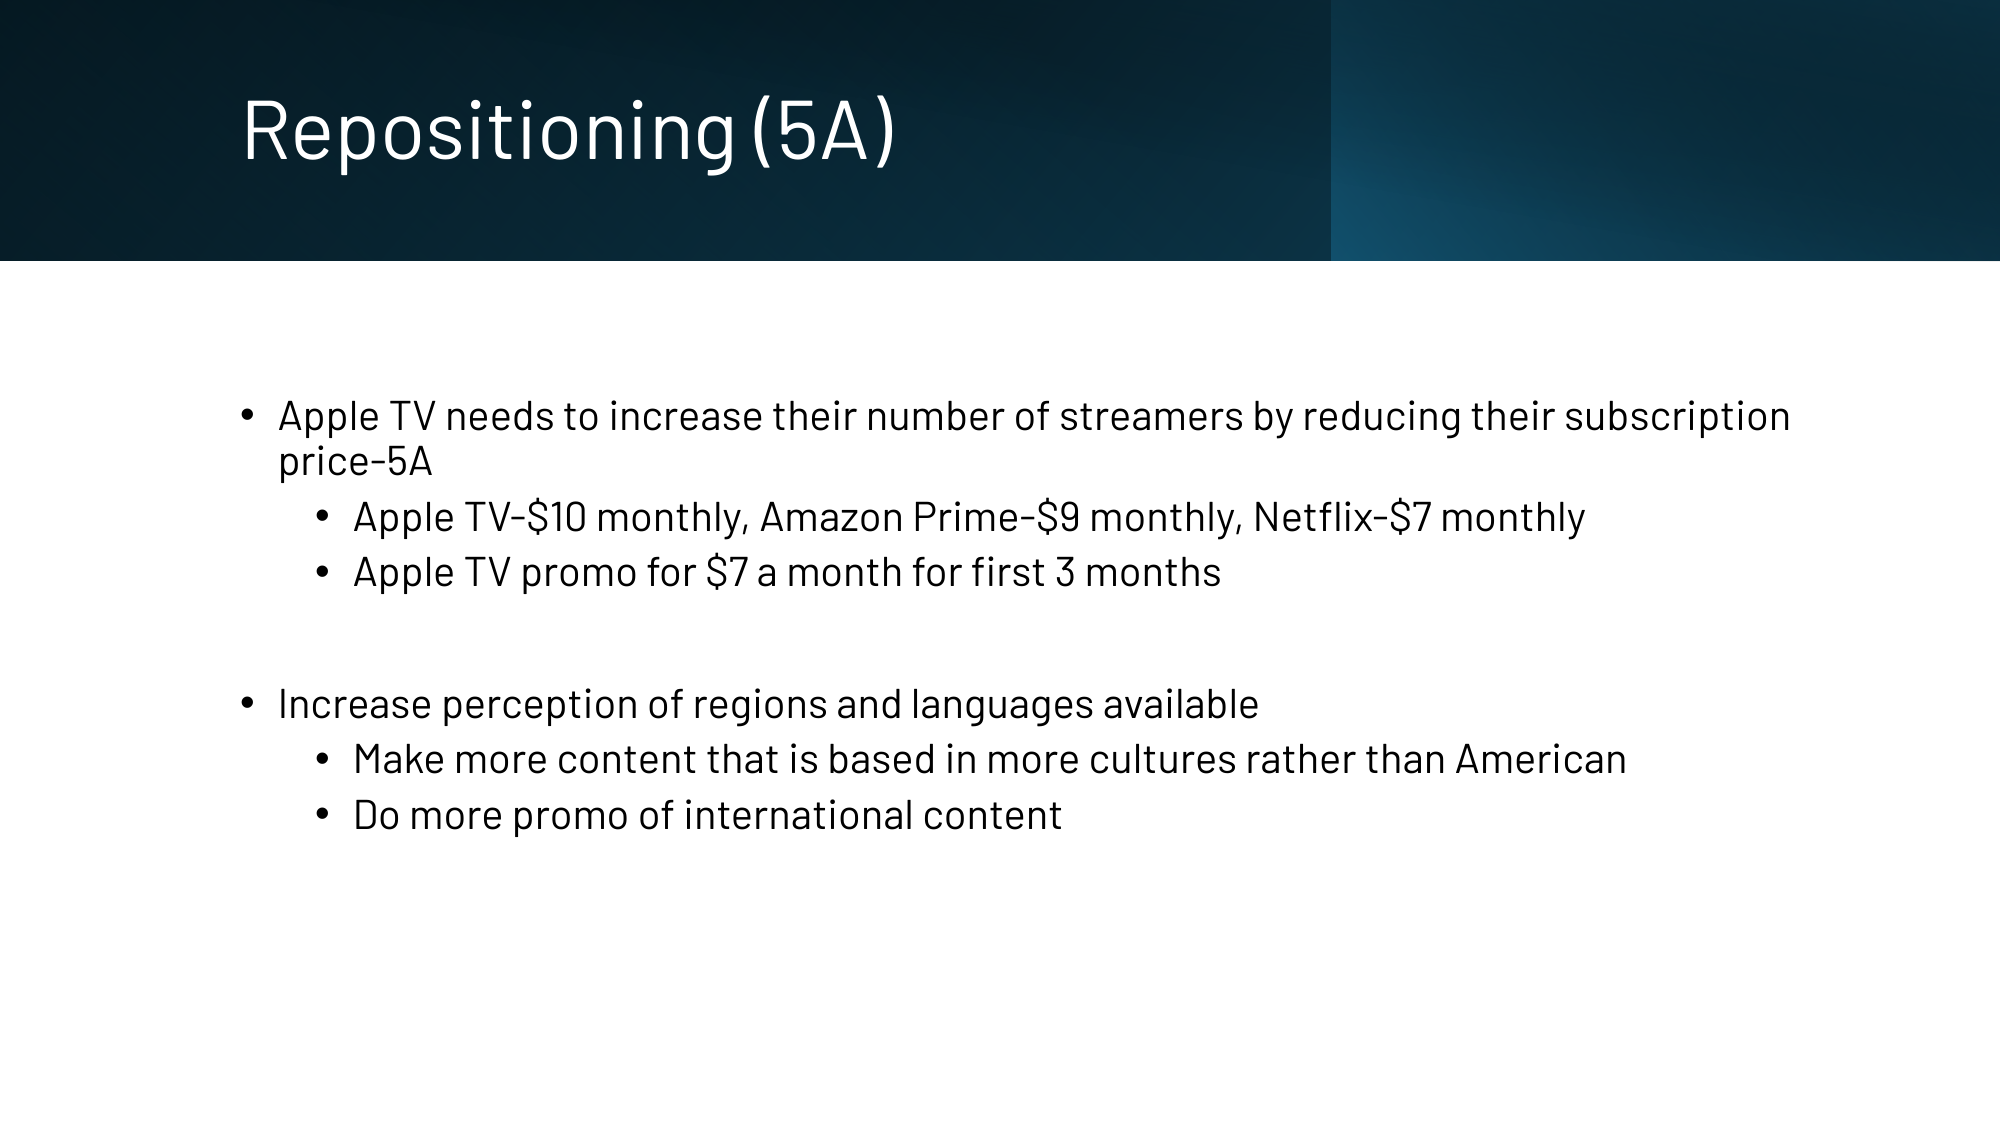

# Repositioning (5A)
Apple TV needs to increase their number of streamers by reducing their subscription price-5A
Apple TV-$10 monthly, Amazon Prime-$9 monthly, Netflix-$7 monthly
Apple TV promo for $7 a month for first 3 months

Increase perception of regions and languages available
Make more content that is based in more cultures rather than American
Do more promo of international content